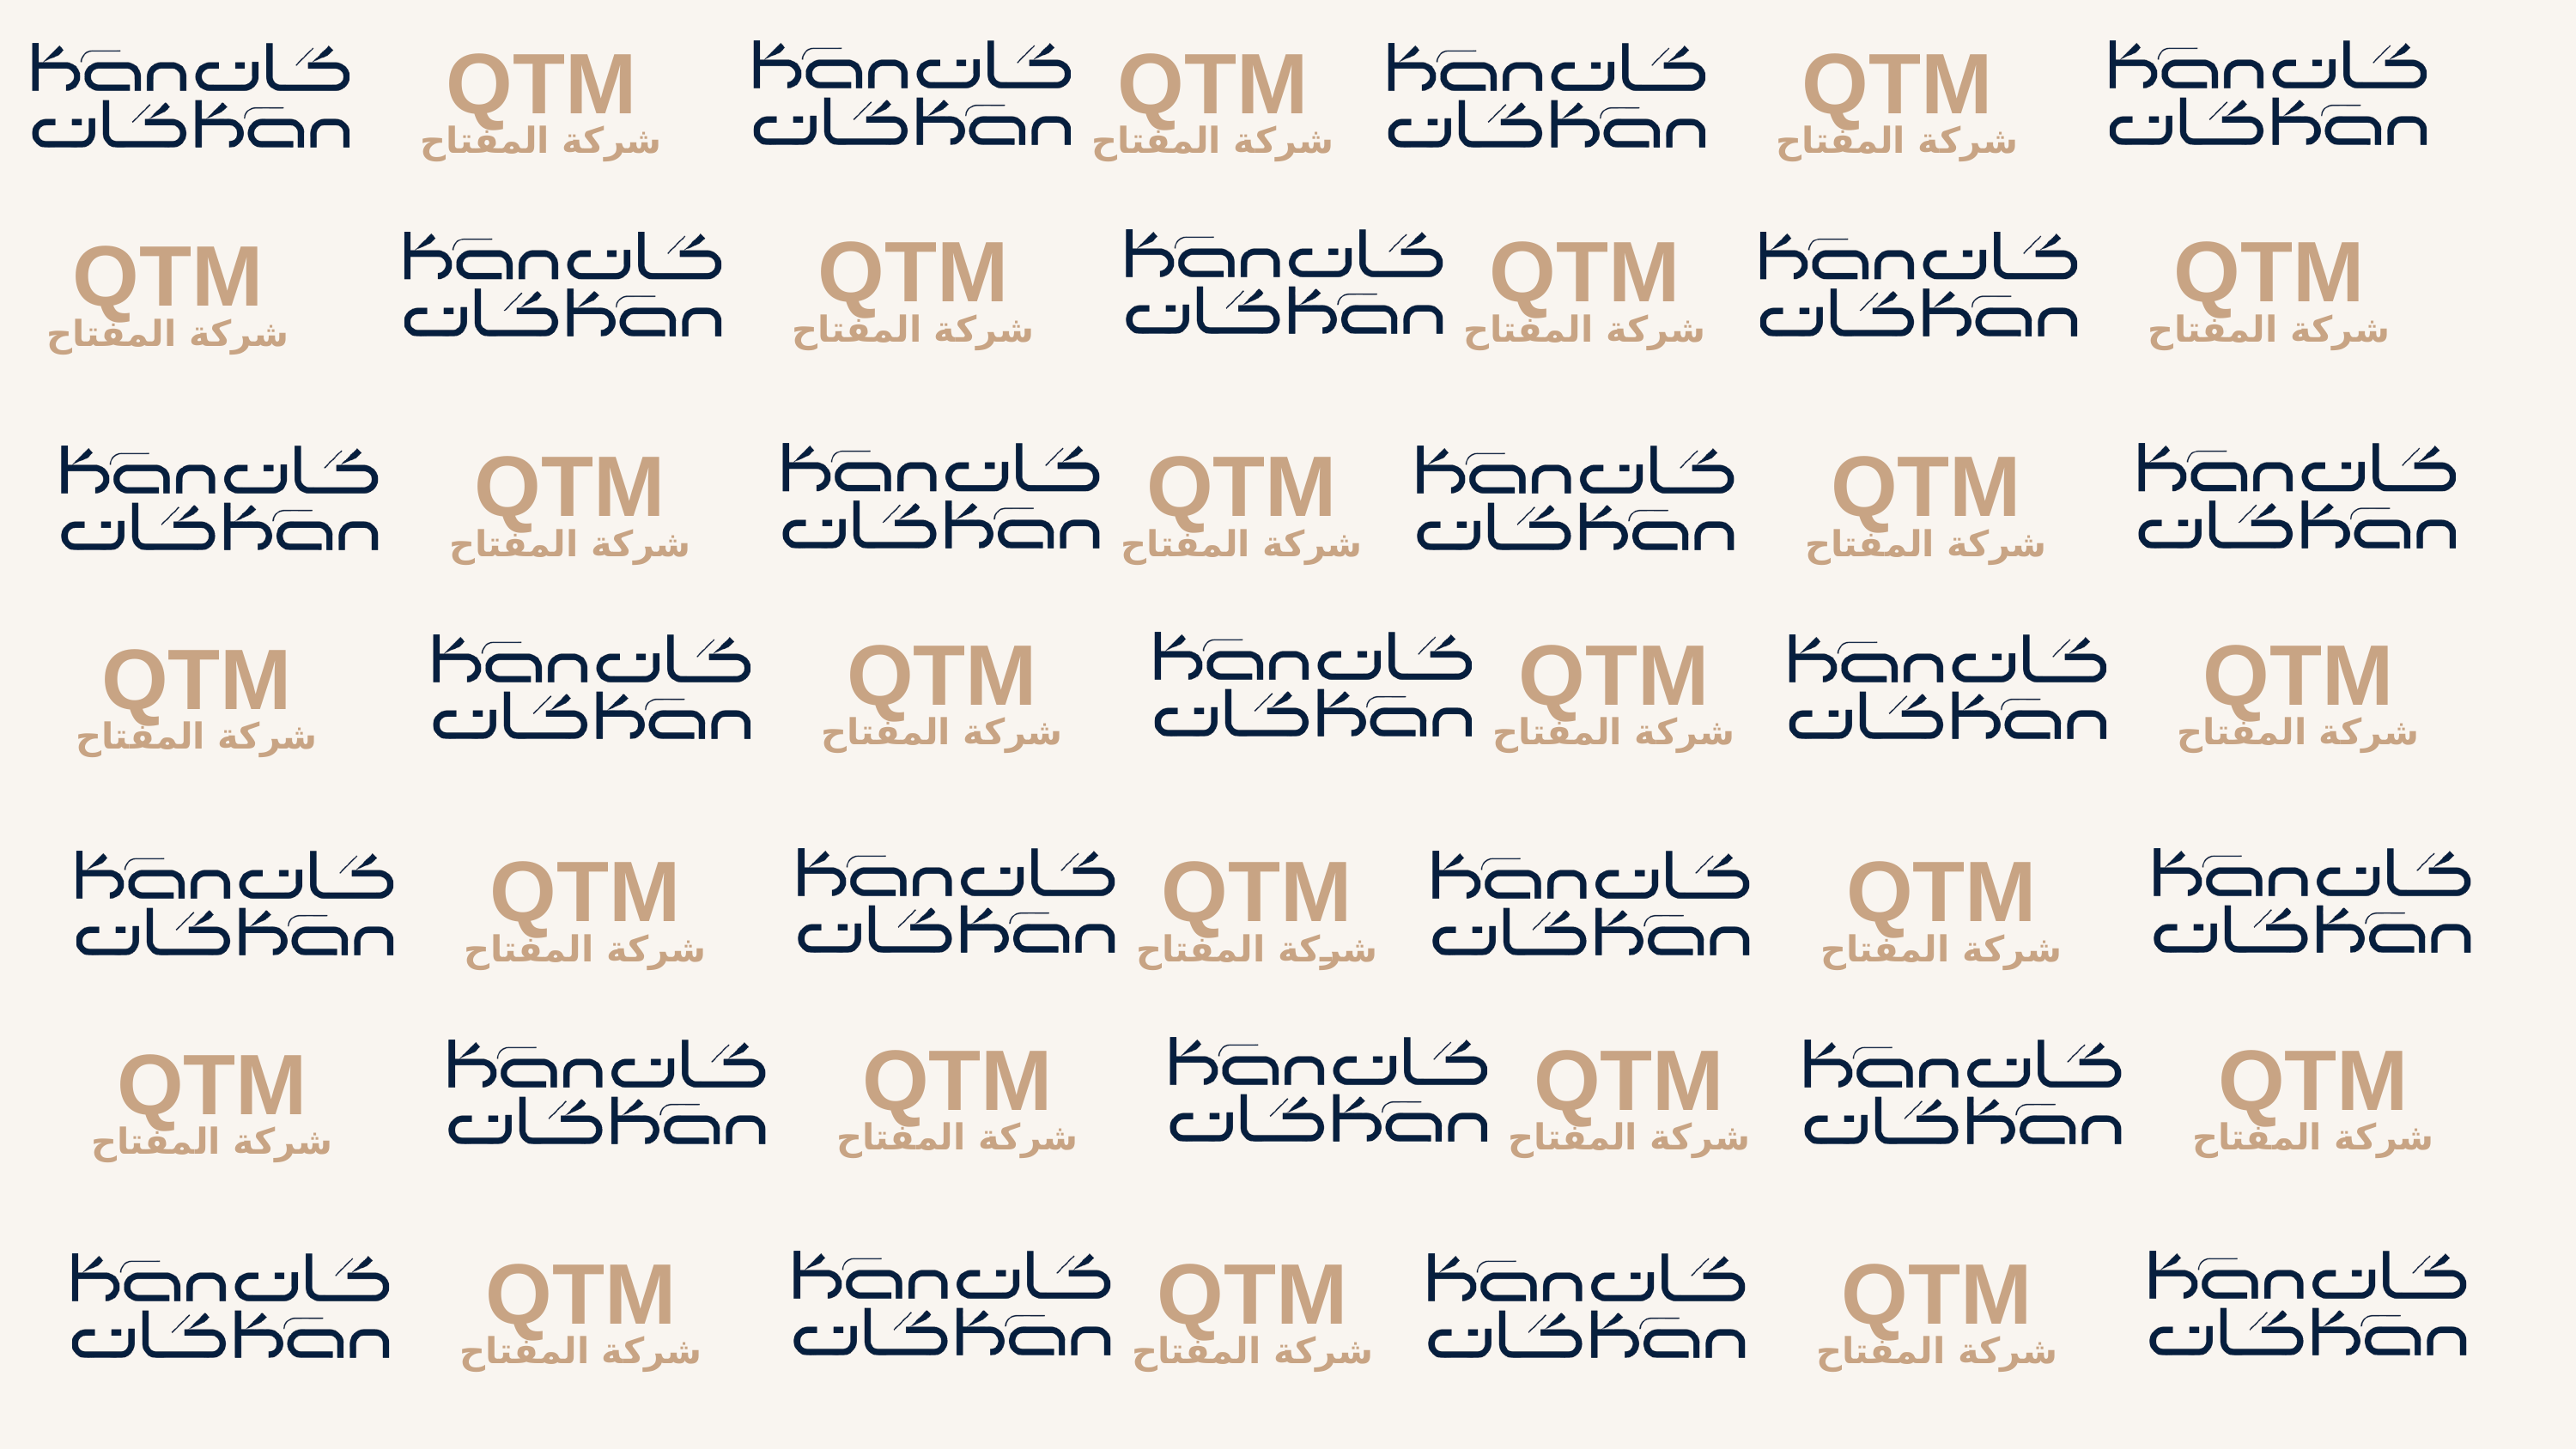

QTM
شركة المفتاح
QTM
شركة المفتاح
QTM
شركة المفتاح

QTM
شركة المفتاح
QTM
شركة المفتاح
QTM
شركة المفتاح
QTM
شركة المفتاح

QTM
شركة المفتاح
QTM
شركة المفتاح
QTM
شركة المفتاح

QTM
شركة المفتاح
QTM
شركة المفتاح
QTM
شركة المفتاح
QTM
شركة المفتاح

QTM
شركة المفتاح
QTM
شركة المفتاح
QTM
شركة المفتاح

QTM
شركة المفتاح
QTM
شركة المفتاح
QTM
شركة المفتاح
QTM
شركة المفتاح

QTM
شركة المفتاح
QTM
شركة المفتاح
QTM
شركة المفتاح